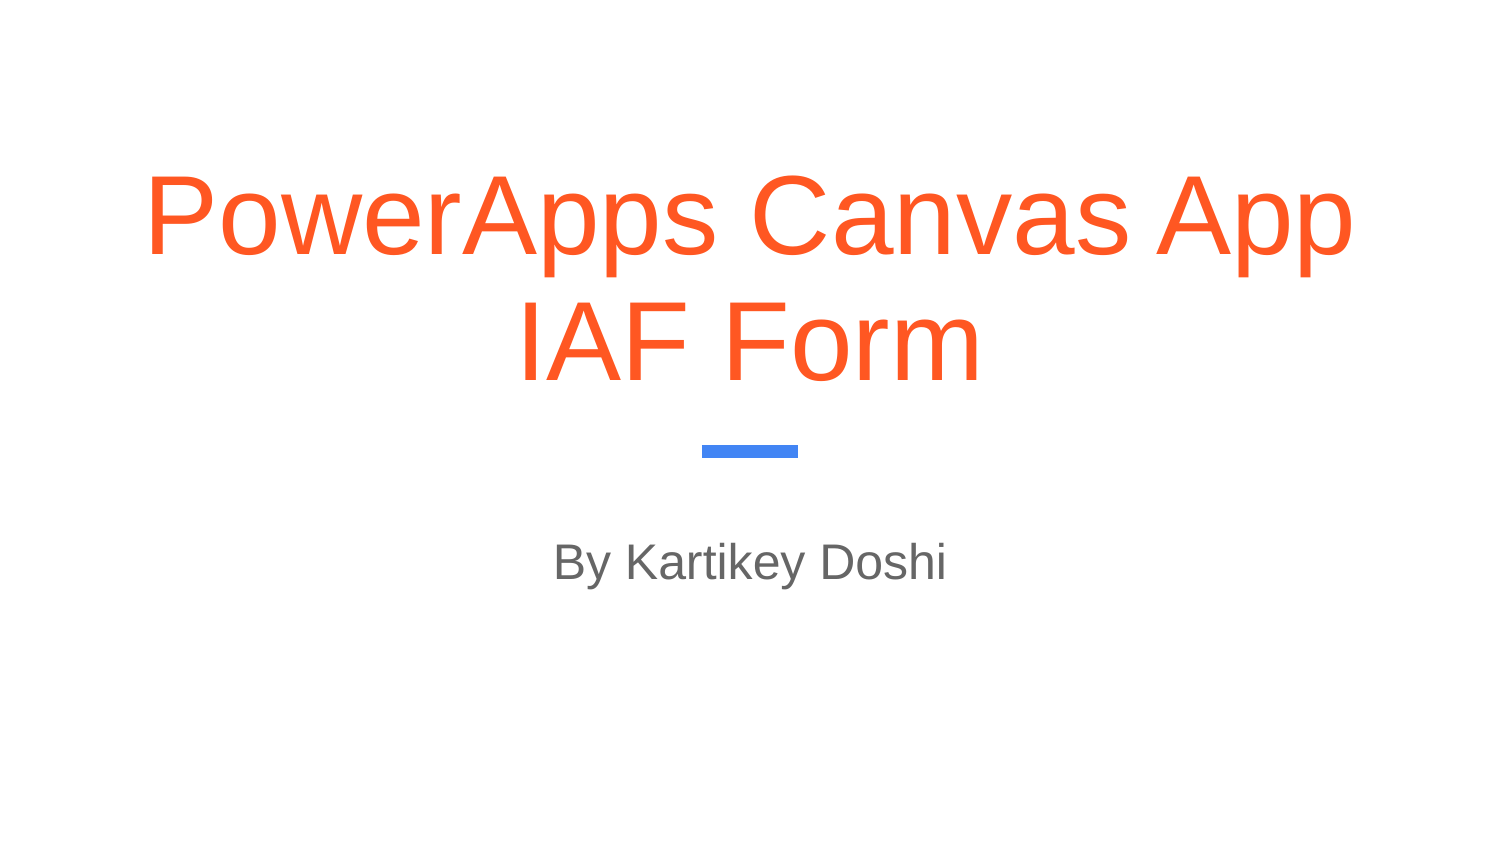

# PowerApps Canvas App
IAF Form
By Kartikey Doshi